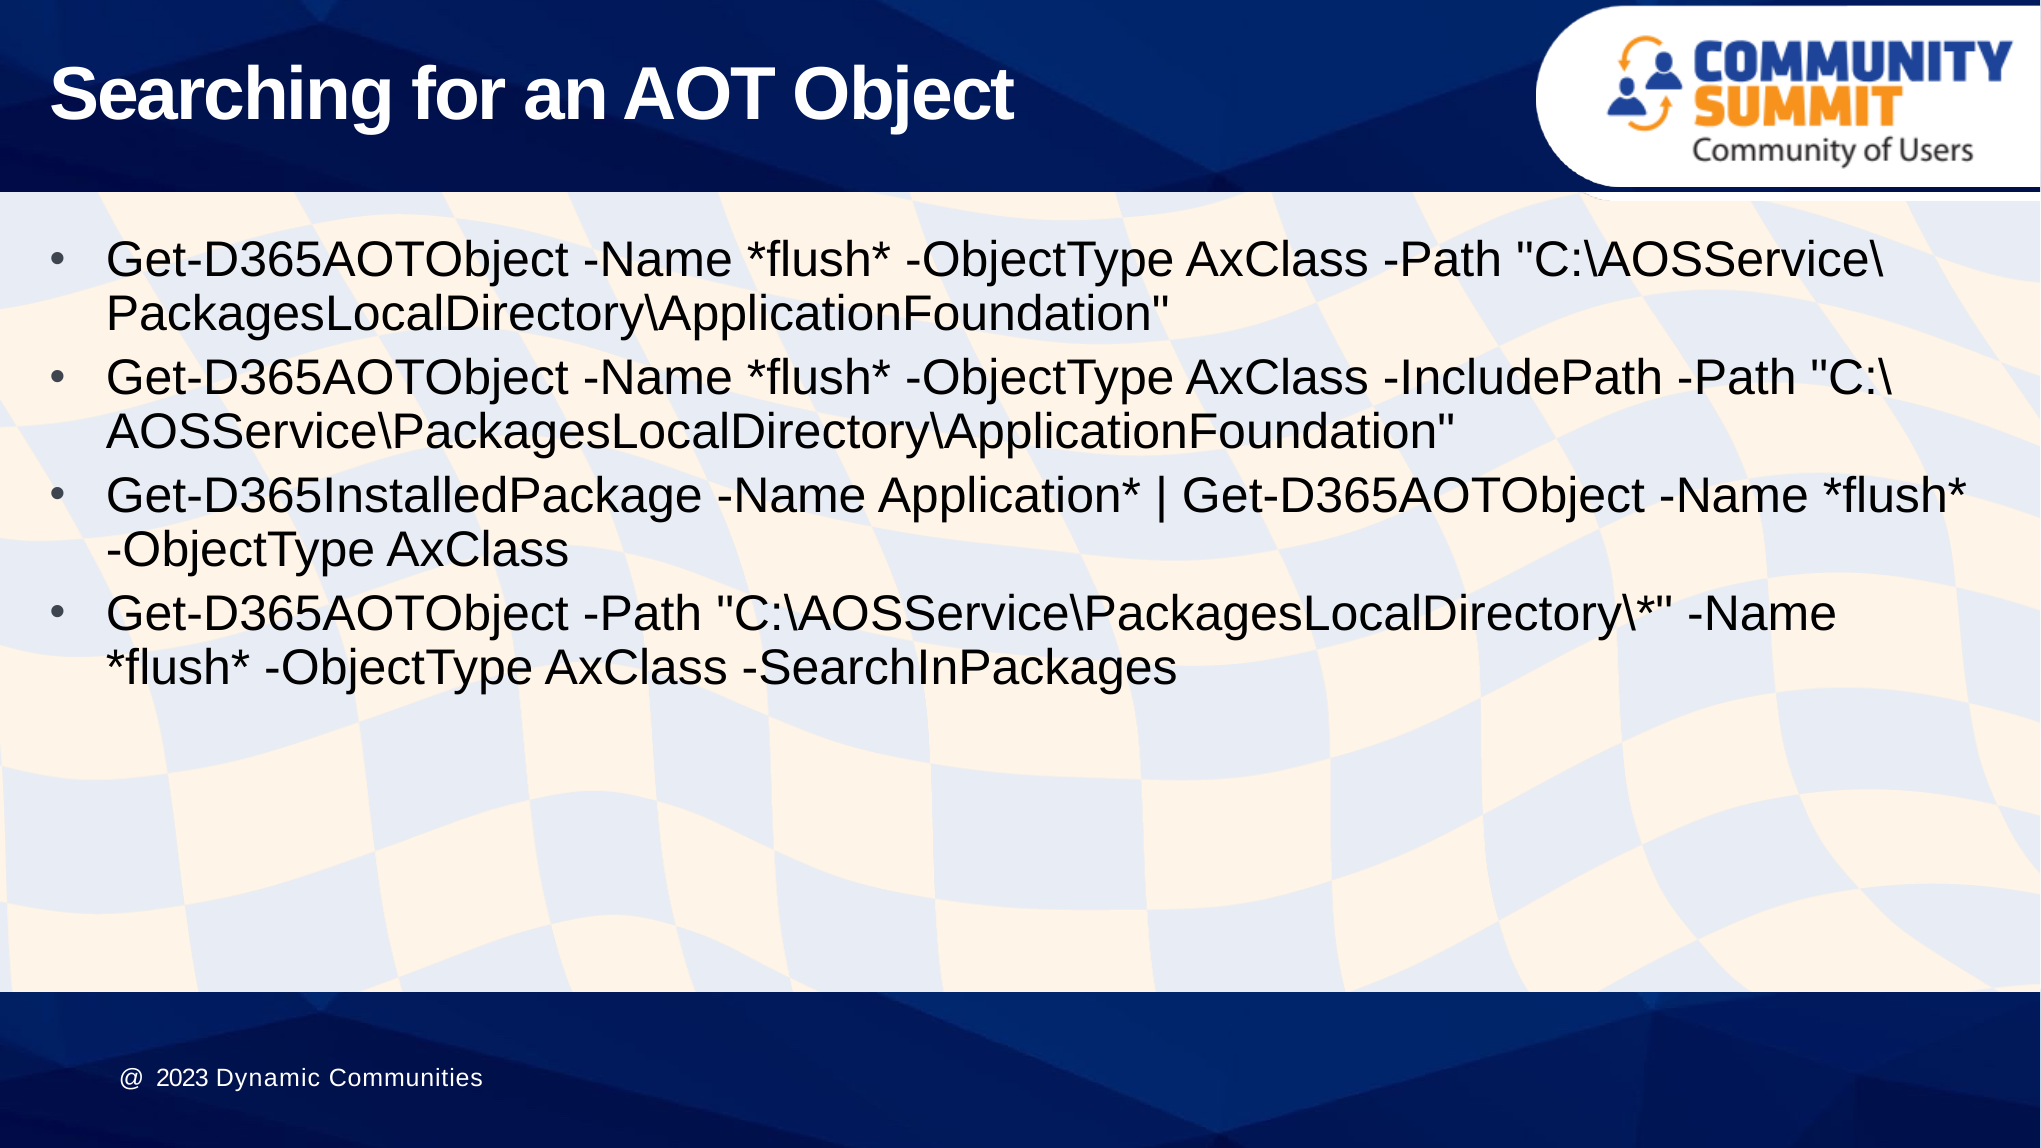

# Searching for an AOT Object
Get-D365AOTObject -Name *flush* -ObjectType AxClass -Path "C:\AOSService\PackagesLocalDirectory\ApplicationFoundation"
Get-D365AOTObject -Name *flush* -ObjectType AxClass -IncludePath -Path "C:\AOSService\PackagesLocalDirectory\ApplicationFoundation"
Get-D365InstalledPackage -Name Application* | Get-D365AOTObject -Name *flush* -ObjectType AxClass
Get-D365AOTObject -Path "C:\AOSService\PackagesLocalDirectory\*" -Name *flush* -ObjectType AxClass -SearchInPackages